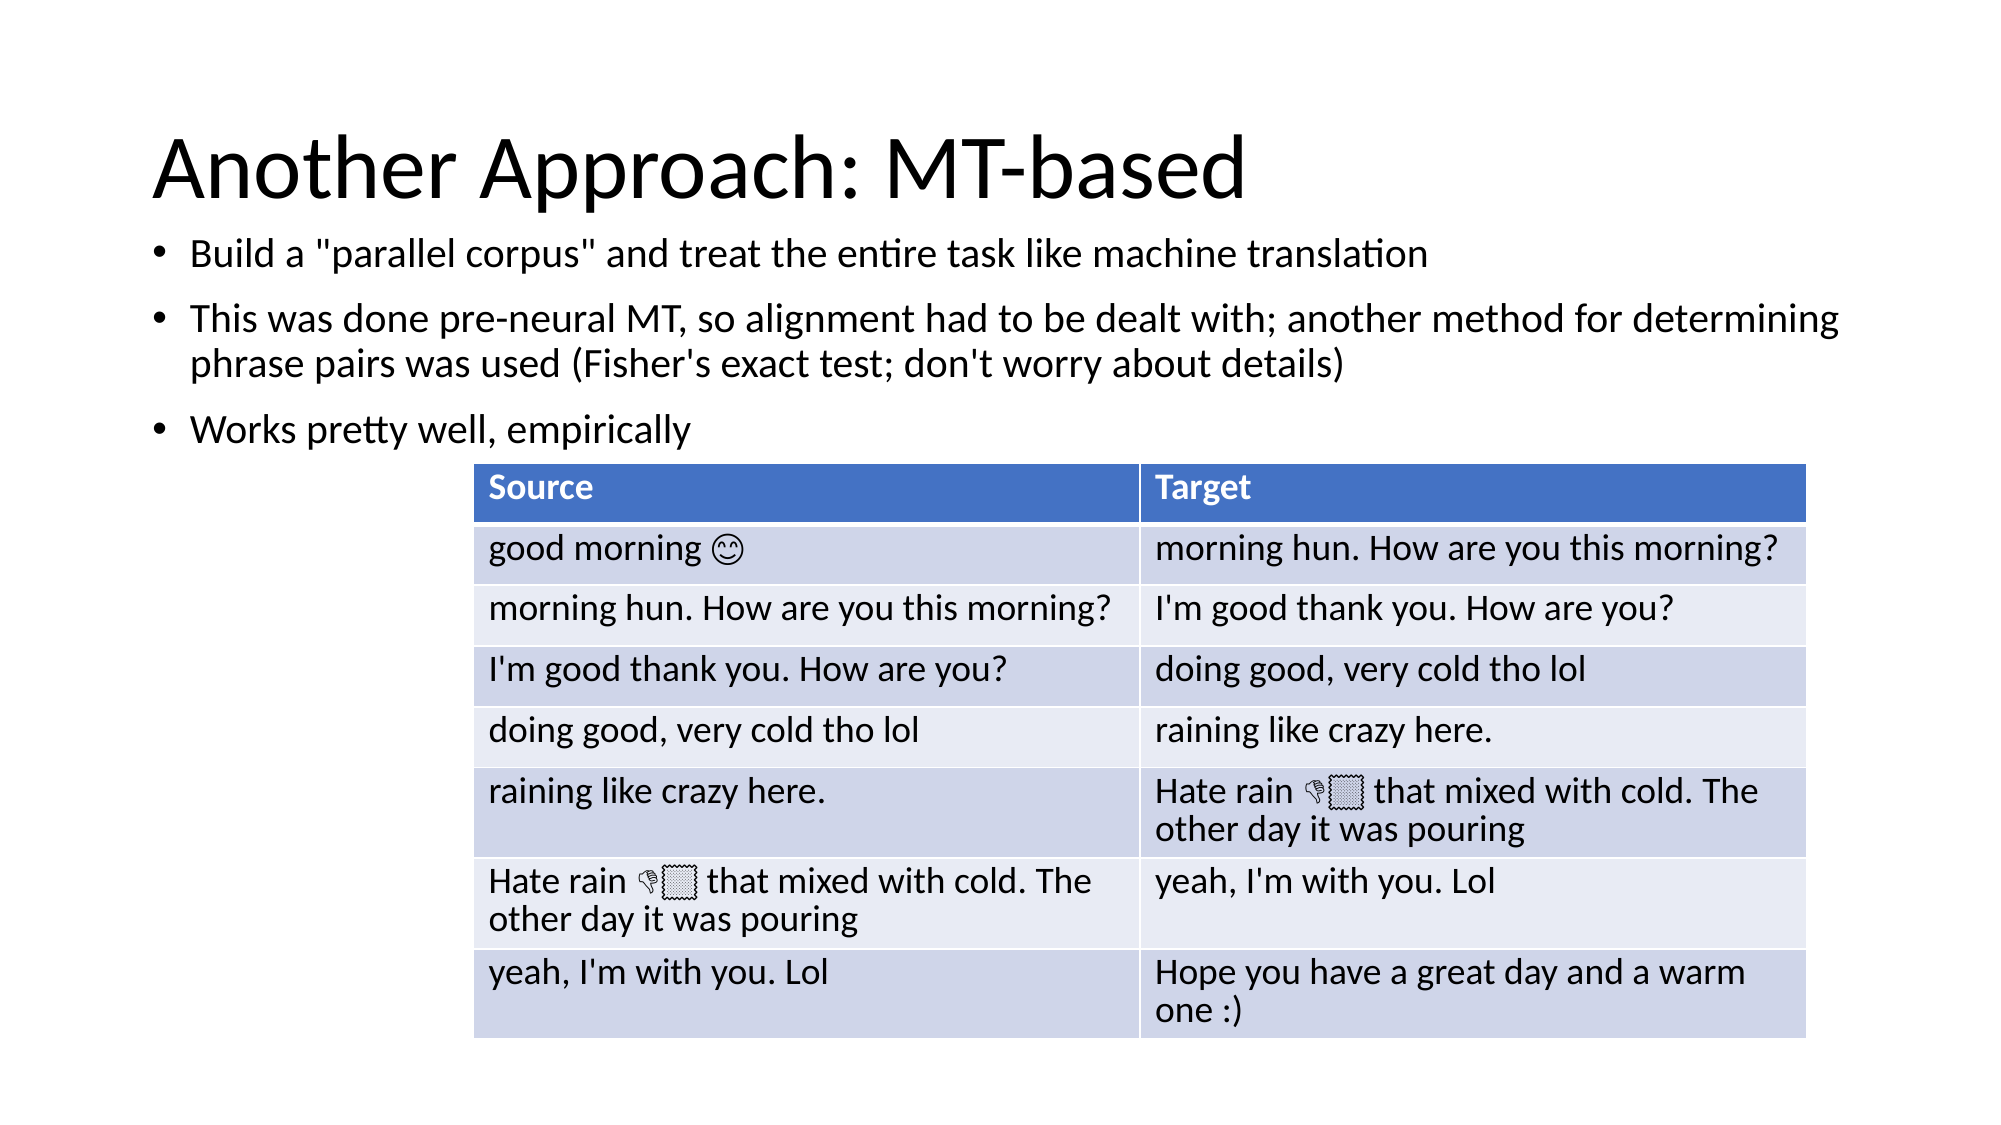

# Another Approach: MT-based
Build a "parallel corpus" and treat the entire task like machine translation
This was done pre-neural MT, so alignment had to be dealt with; another method for determining phrase pairs was used (Fisher's exact test; don't worry about details)
Works pretty well, empirically
| Source | Target |
| --- | --- |
| good morning 😊 | morning hun. How are you this morning? |
| morning hun. How are you this morning? | I'm good thank you. How are you? |
| I'm good thank you. How are you? | doing good, very cold tho lol |
| doing good, very cold tho lol | raining like crazy here. |
| raining like crazy here. | Hate rain 👎🏻 that mixed with cold. The other day it was pouring |
| Hate rain 👎🏻 that mixed with cold. The other day it was pouring | yeah, I'm with you. Lol |
| yeah, I'm with you. Lol | Hope you have a great day and a warm one :) |